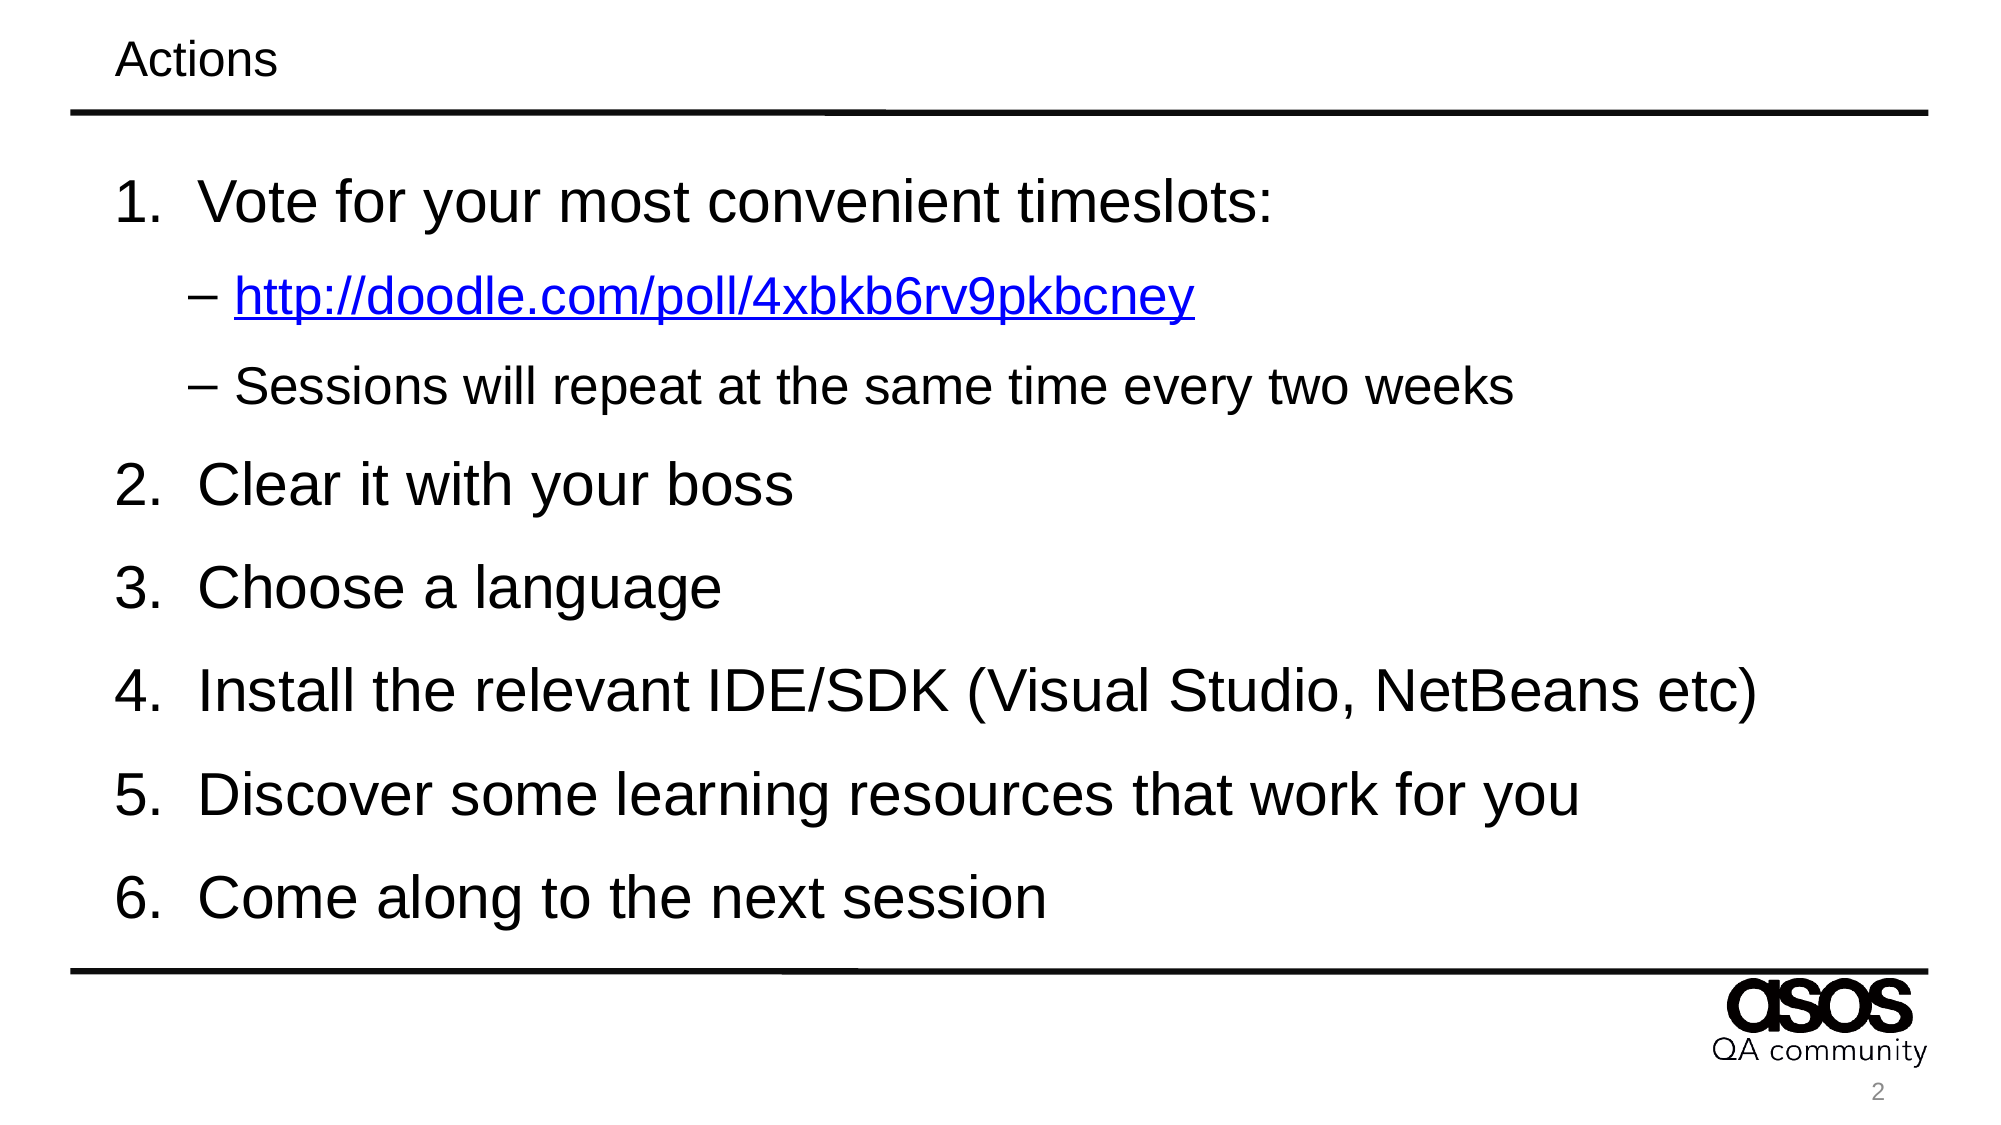

# Actions
Vote for your most convenient timeslots:
http://doodle.com/poll/4xbkb6rv9pkbcney
Sessions will repeat at the same time every two weeks
Clear it with your boss
Choose a language
Install the relevant IDE/SDK (Visual Studio, NetBeans etc)
Discover some learning resources that work for you
Come along to the next session
2